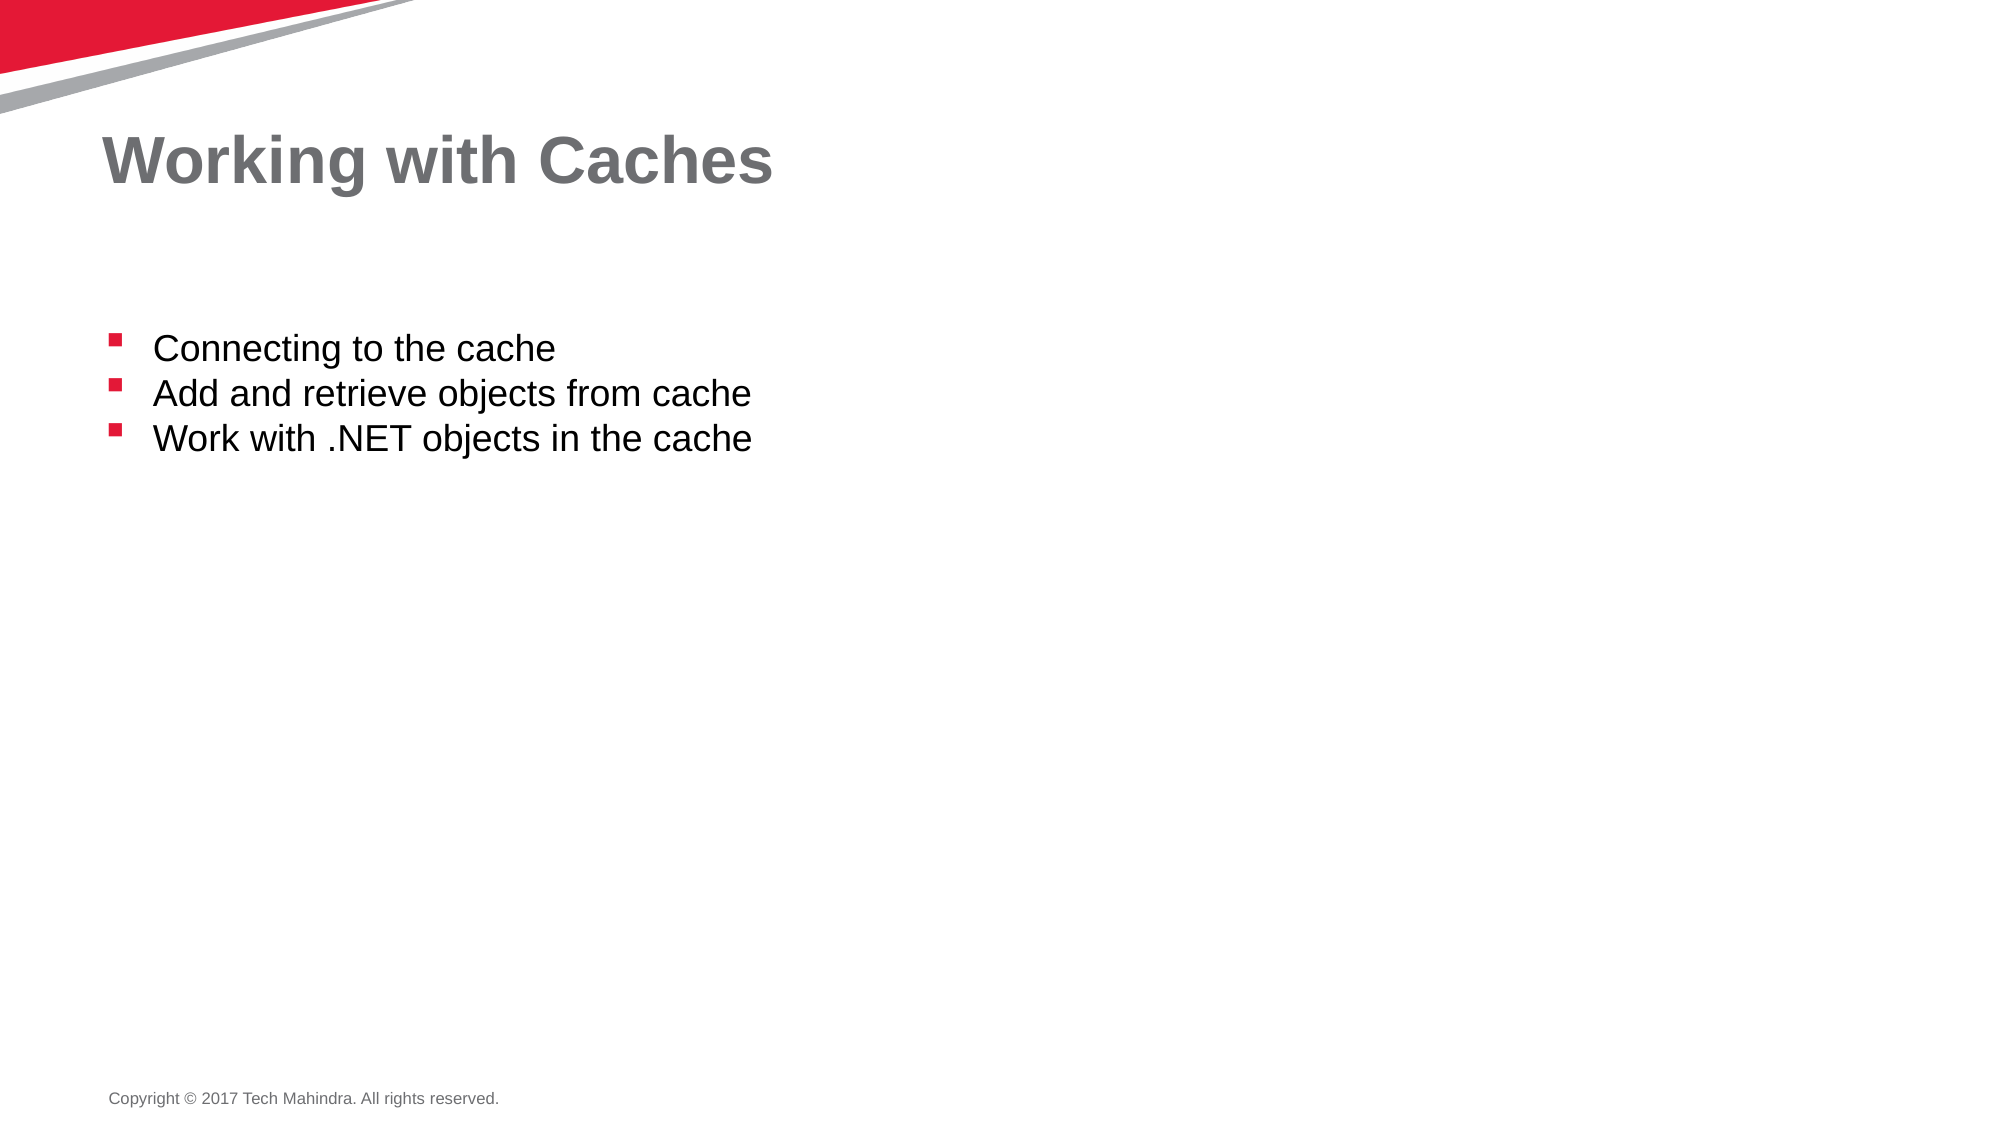

# Working with Caches
Connecting to the cache
Add and retrieve objects from cache
Work with .NET objects in the cache